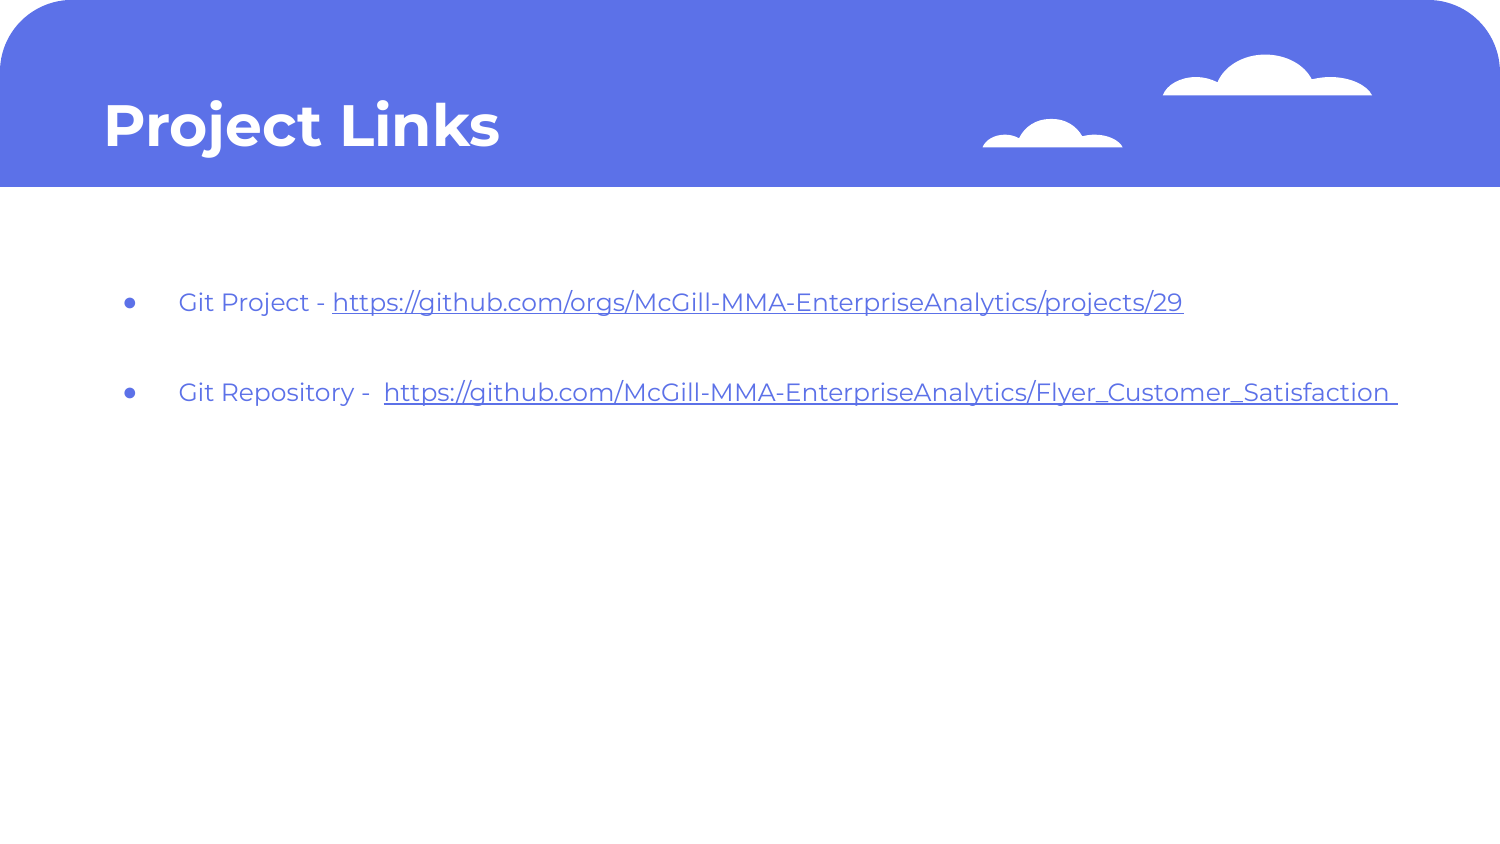

# Project Links
Git Project - https://github.com/orgs/McGill-MMA-EnterpriseAnalytics/projects/29

Git Repository -  https://github.com/McGill-MMA-EnterpriseAnalytics/Flyer_Customer_Satisfaction